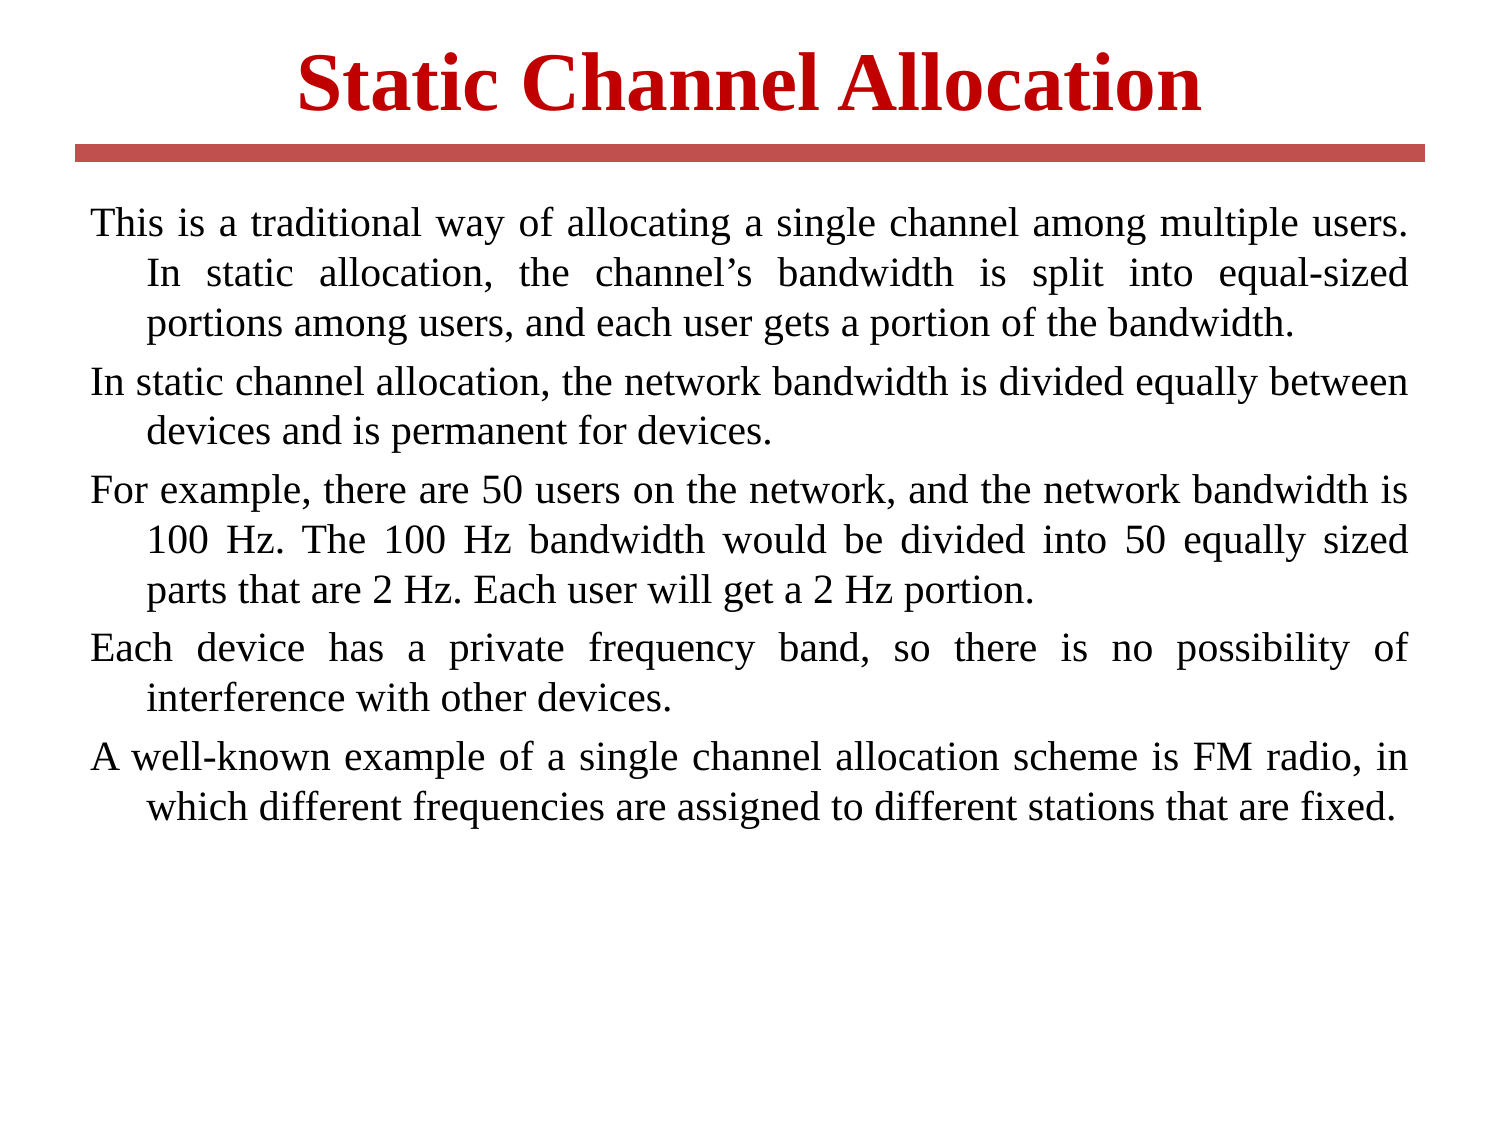

# Static Channel Allocation
This is a traditional way of allocating a single channel among multiple users. In static allocation, the channel’s bandwidth is split into equal-sized portions among users, and each user gets a portion of the bandwidth.
In static channel allocation, the network bandwidth is divided equally between devices and is permanent for devices.
For example, there are 50 users on the network, and the network bandwidth is 100 Hz. The 100 Hz bandwidth would be divided into 50 equally sized parts that are 2 Hz. Each user will get a 2 Hz portion.
Each device has a private frequency band, so there is no possibility of interference with other devices.
A well-known example of a single channel allocation scheme is FM radio, in which different frequencies are assigned to different stations that are fixed.